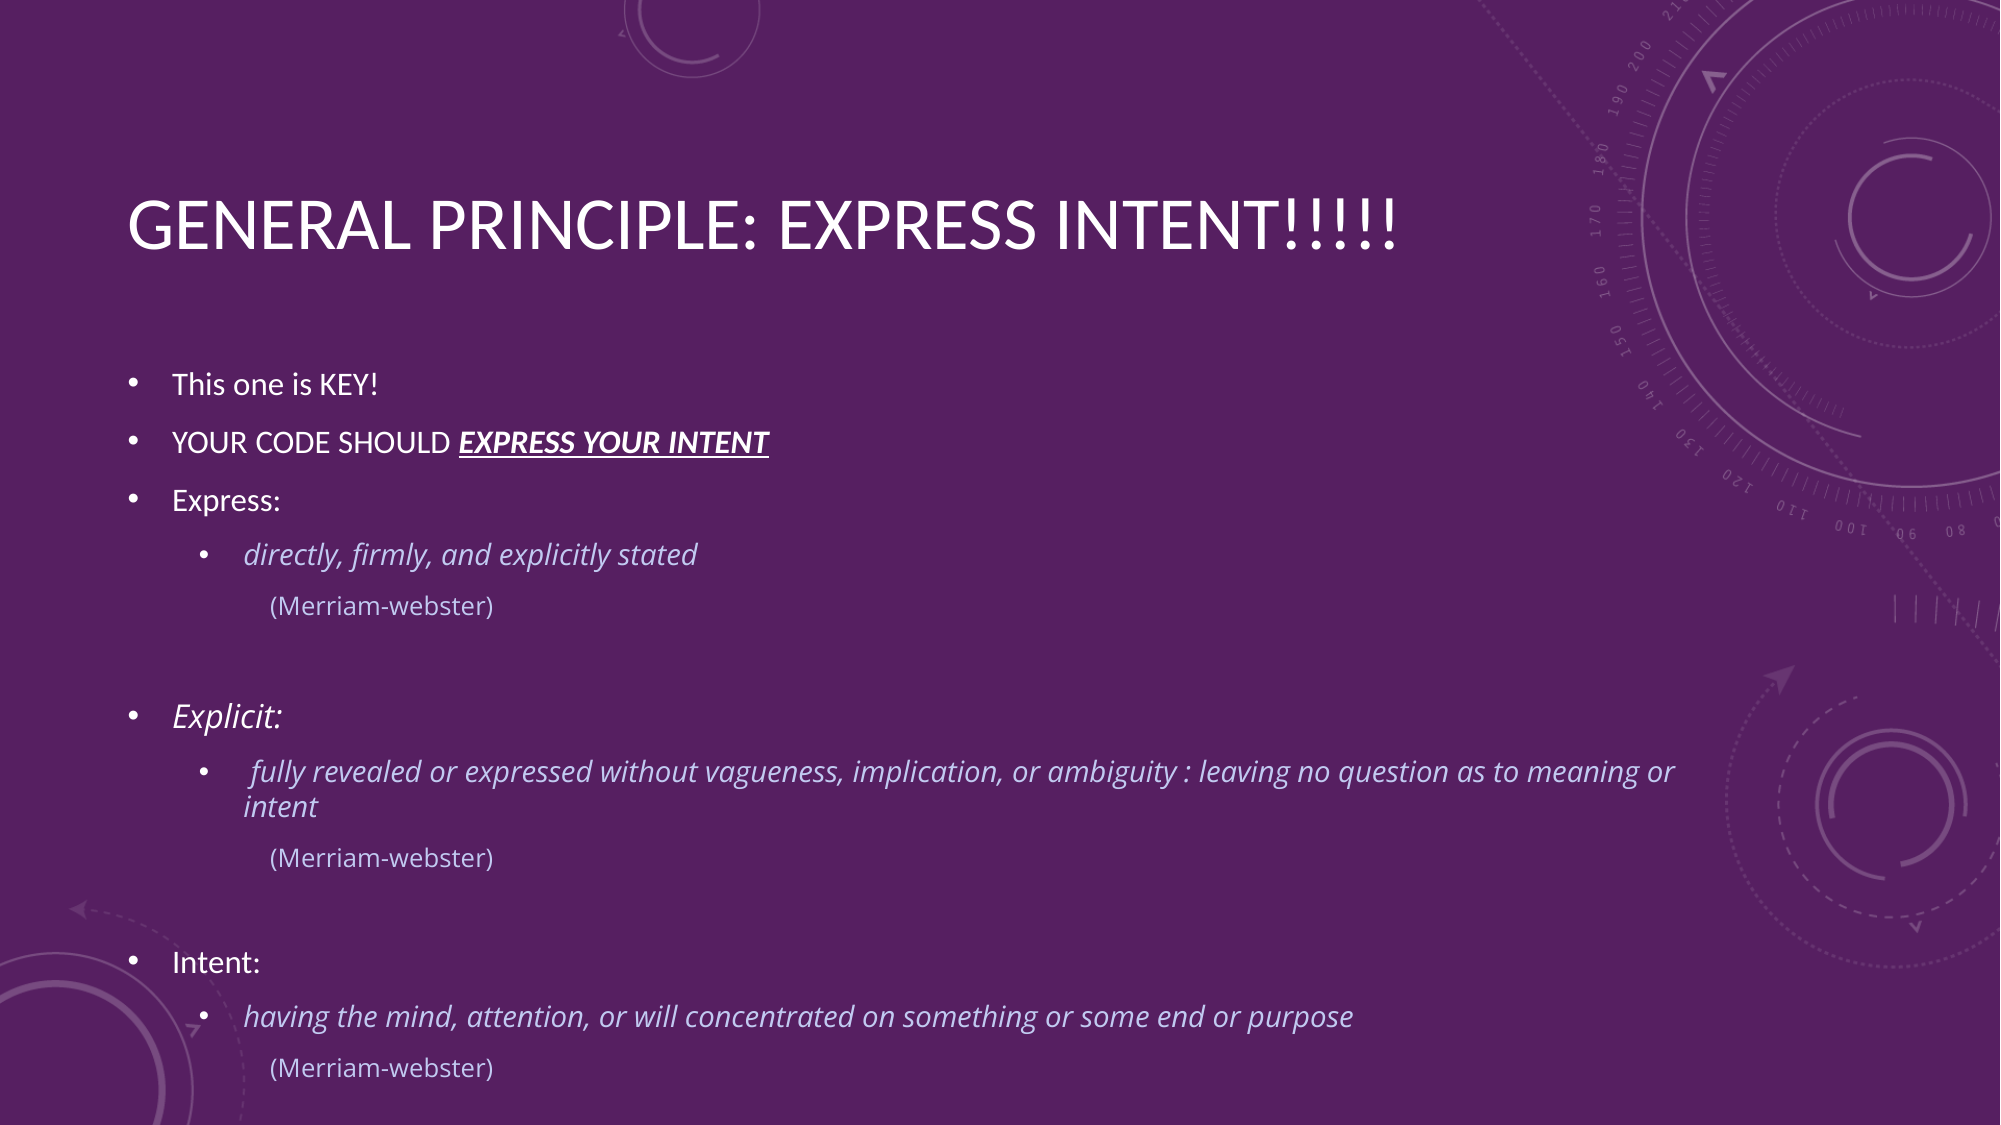

# General principle: express intent!!!!!
This one is KEY!
YOUR CODE SHOULD EXPRESS YOUR INTENT
Express:
directly, firmly, and explicitly stated
(Merriam-webster)

Explicit:
 fully revealed or expressed without vagueness, implication, or ambiguity : leaving no question as to meaning or intent
(Merriam-webster)

Intent:
having the mind, attention, or will concentrated on something or some end or purpose
	(Merriam-webster)